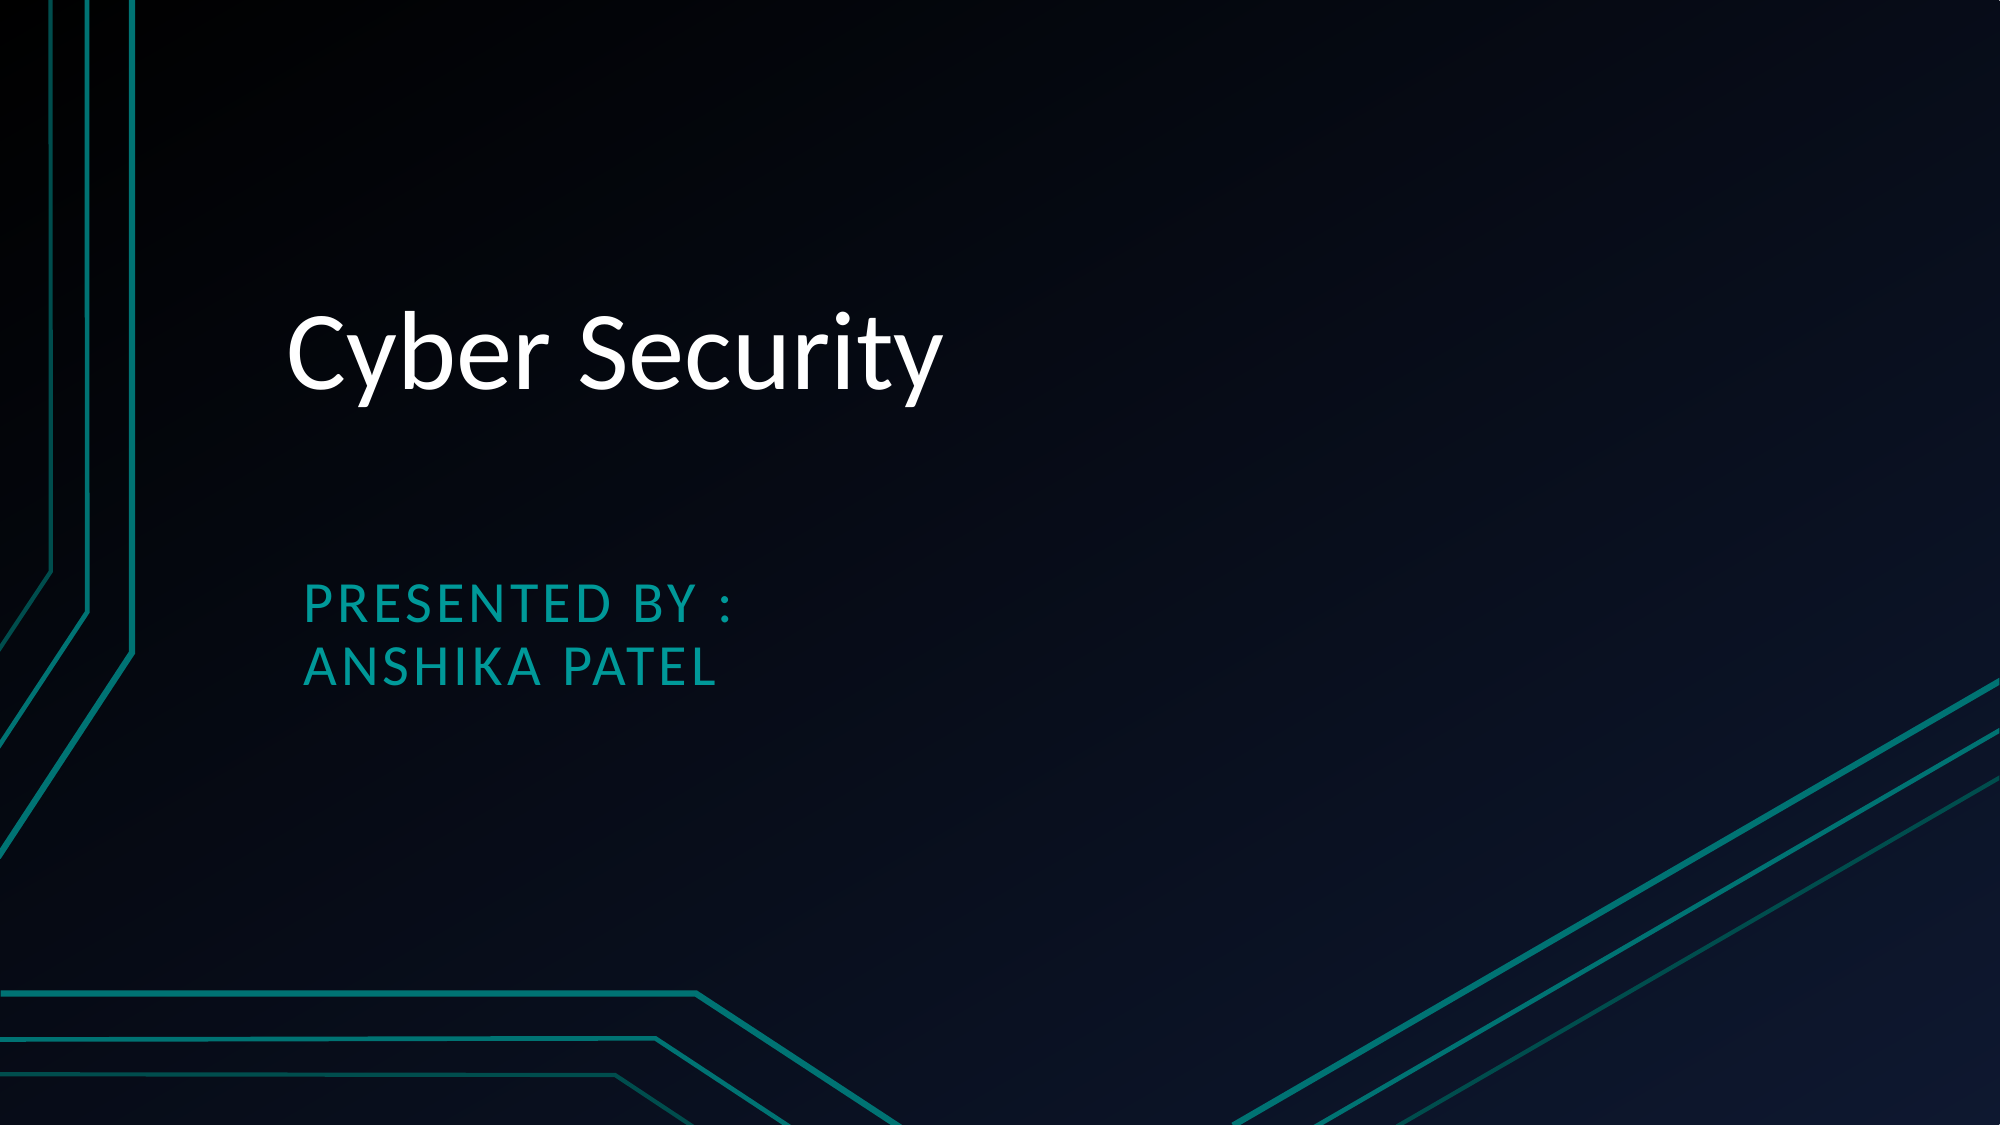

# Cyber Security
Presented by :
Anshika Patel